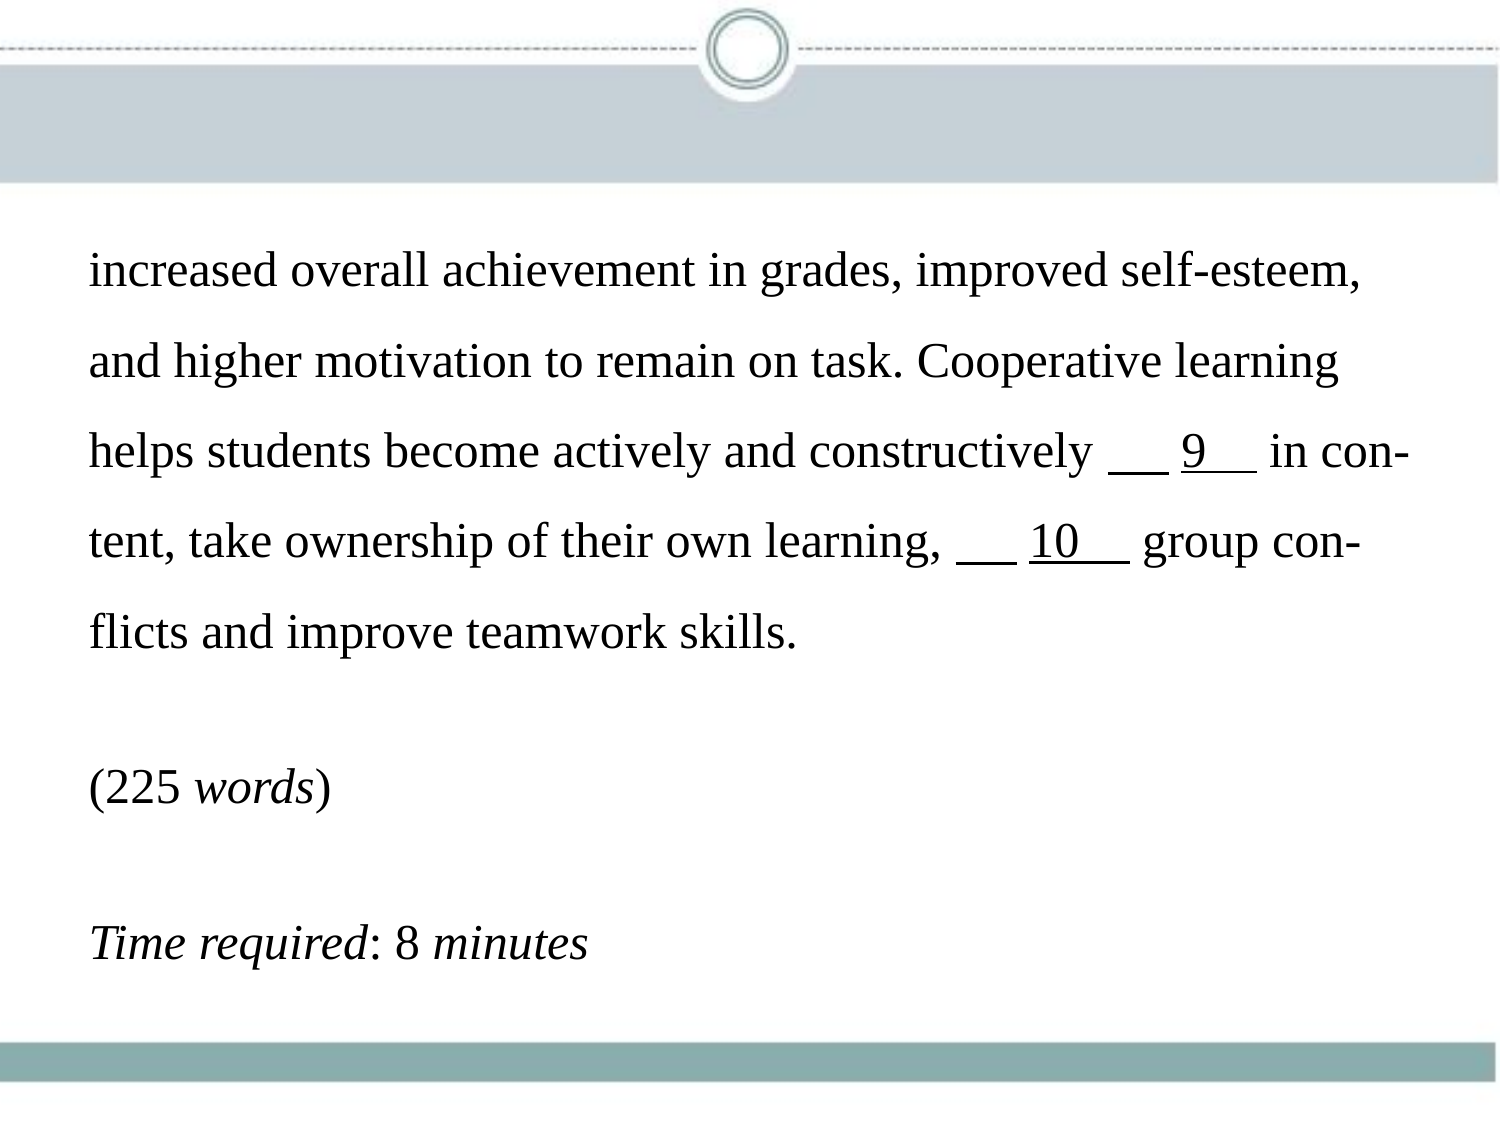

increased overall achievement in grades, improved self-esteem,
and higher motivation to remain on task. Cooperative learning
helps students become actively and constructively　 9     in con-
tent, take ownership of their own learning,　 10     group con-
flicts and improve teamwork skills.
(225 words)
Time required: 8 minutes